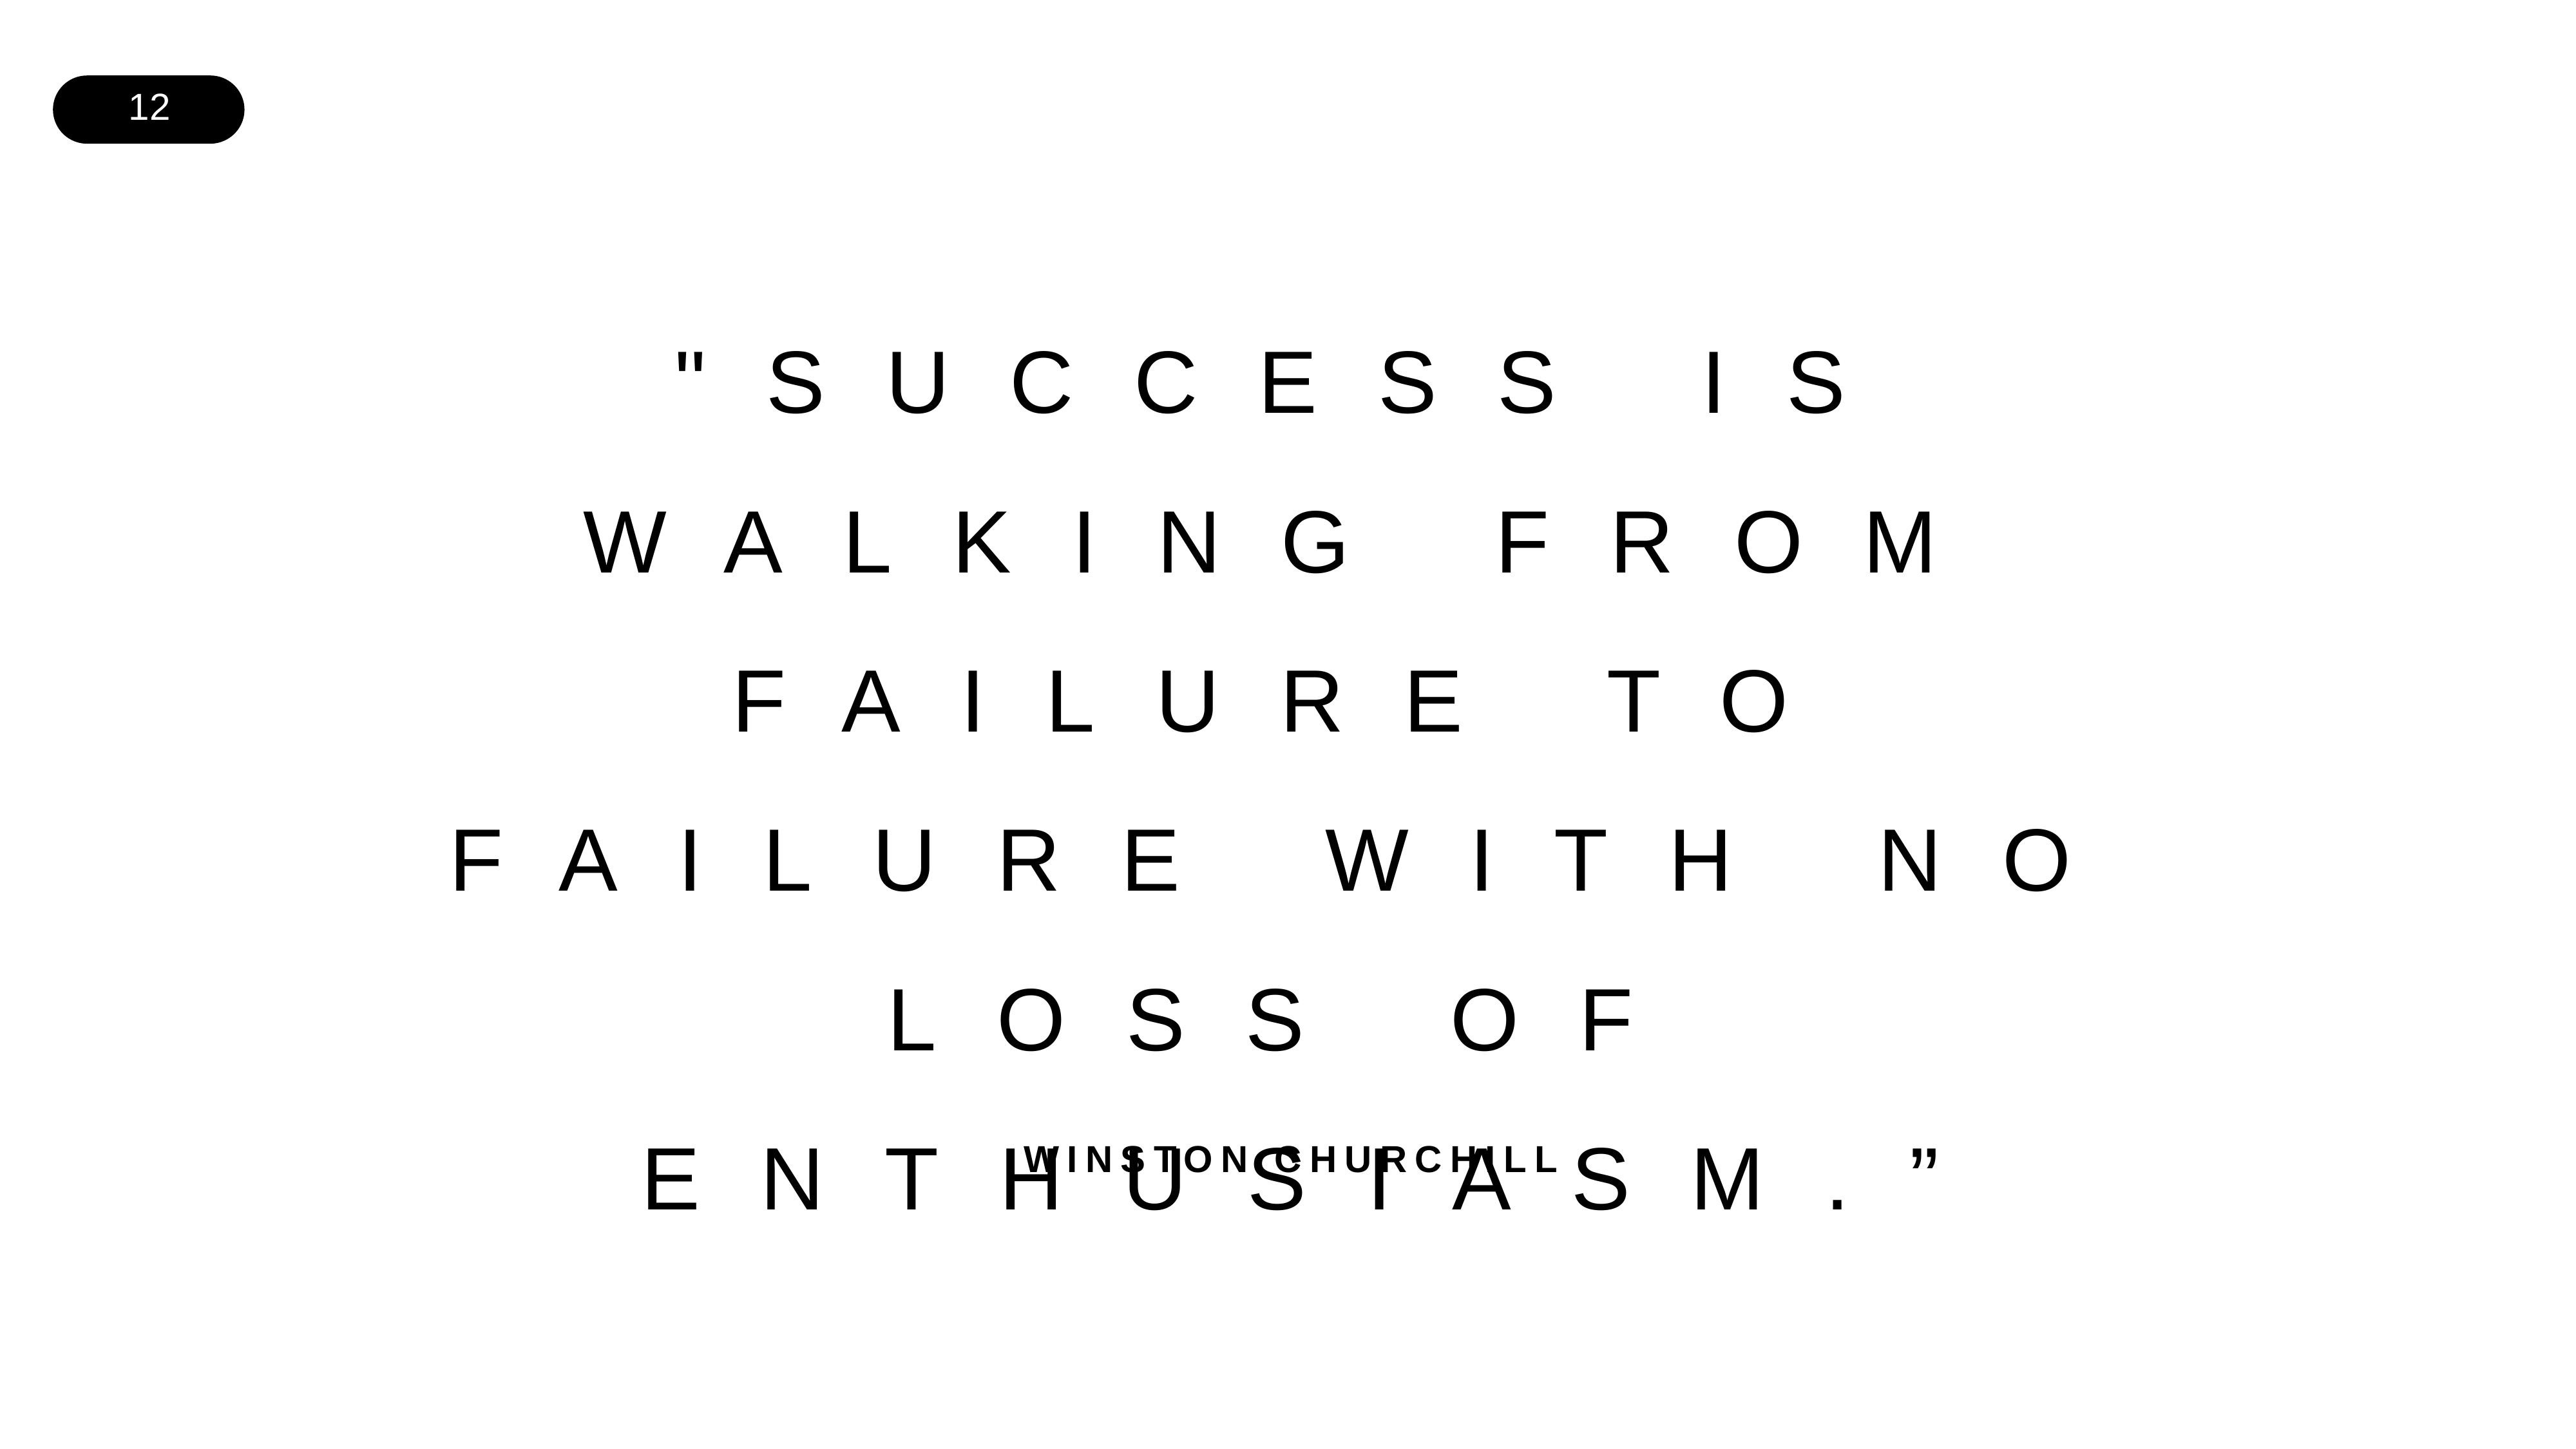

"SUCCESS IS WALKING FROM FAILURE TO FAILURE WITH NO LOSS OF ENTHUSIASM.”
WINSTON CHURCHILL